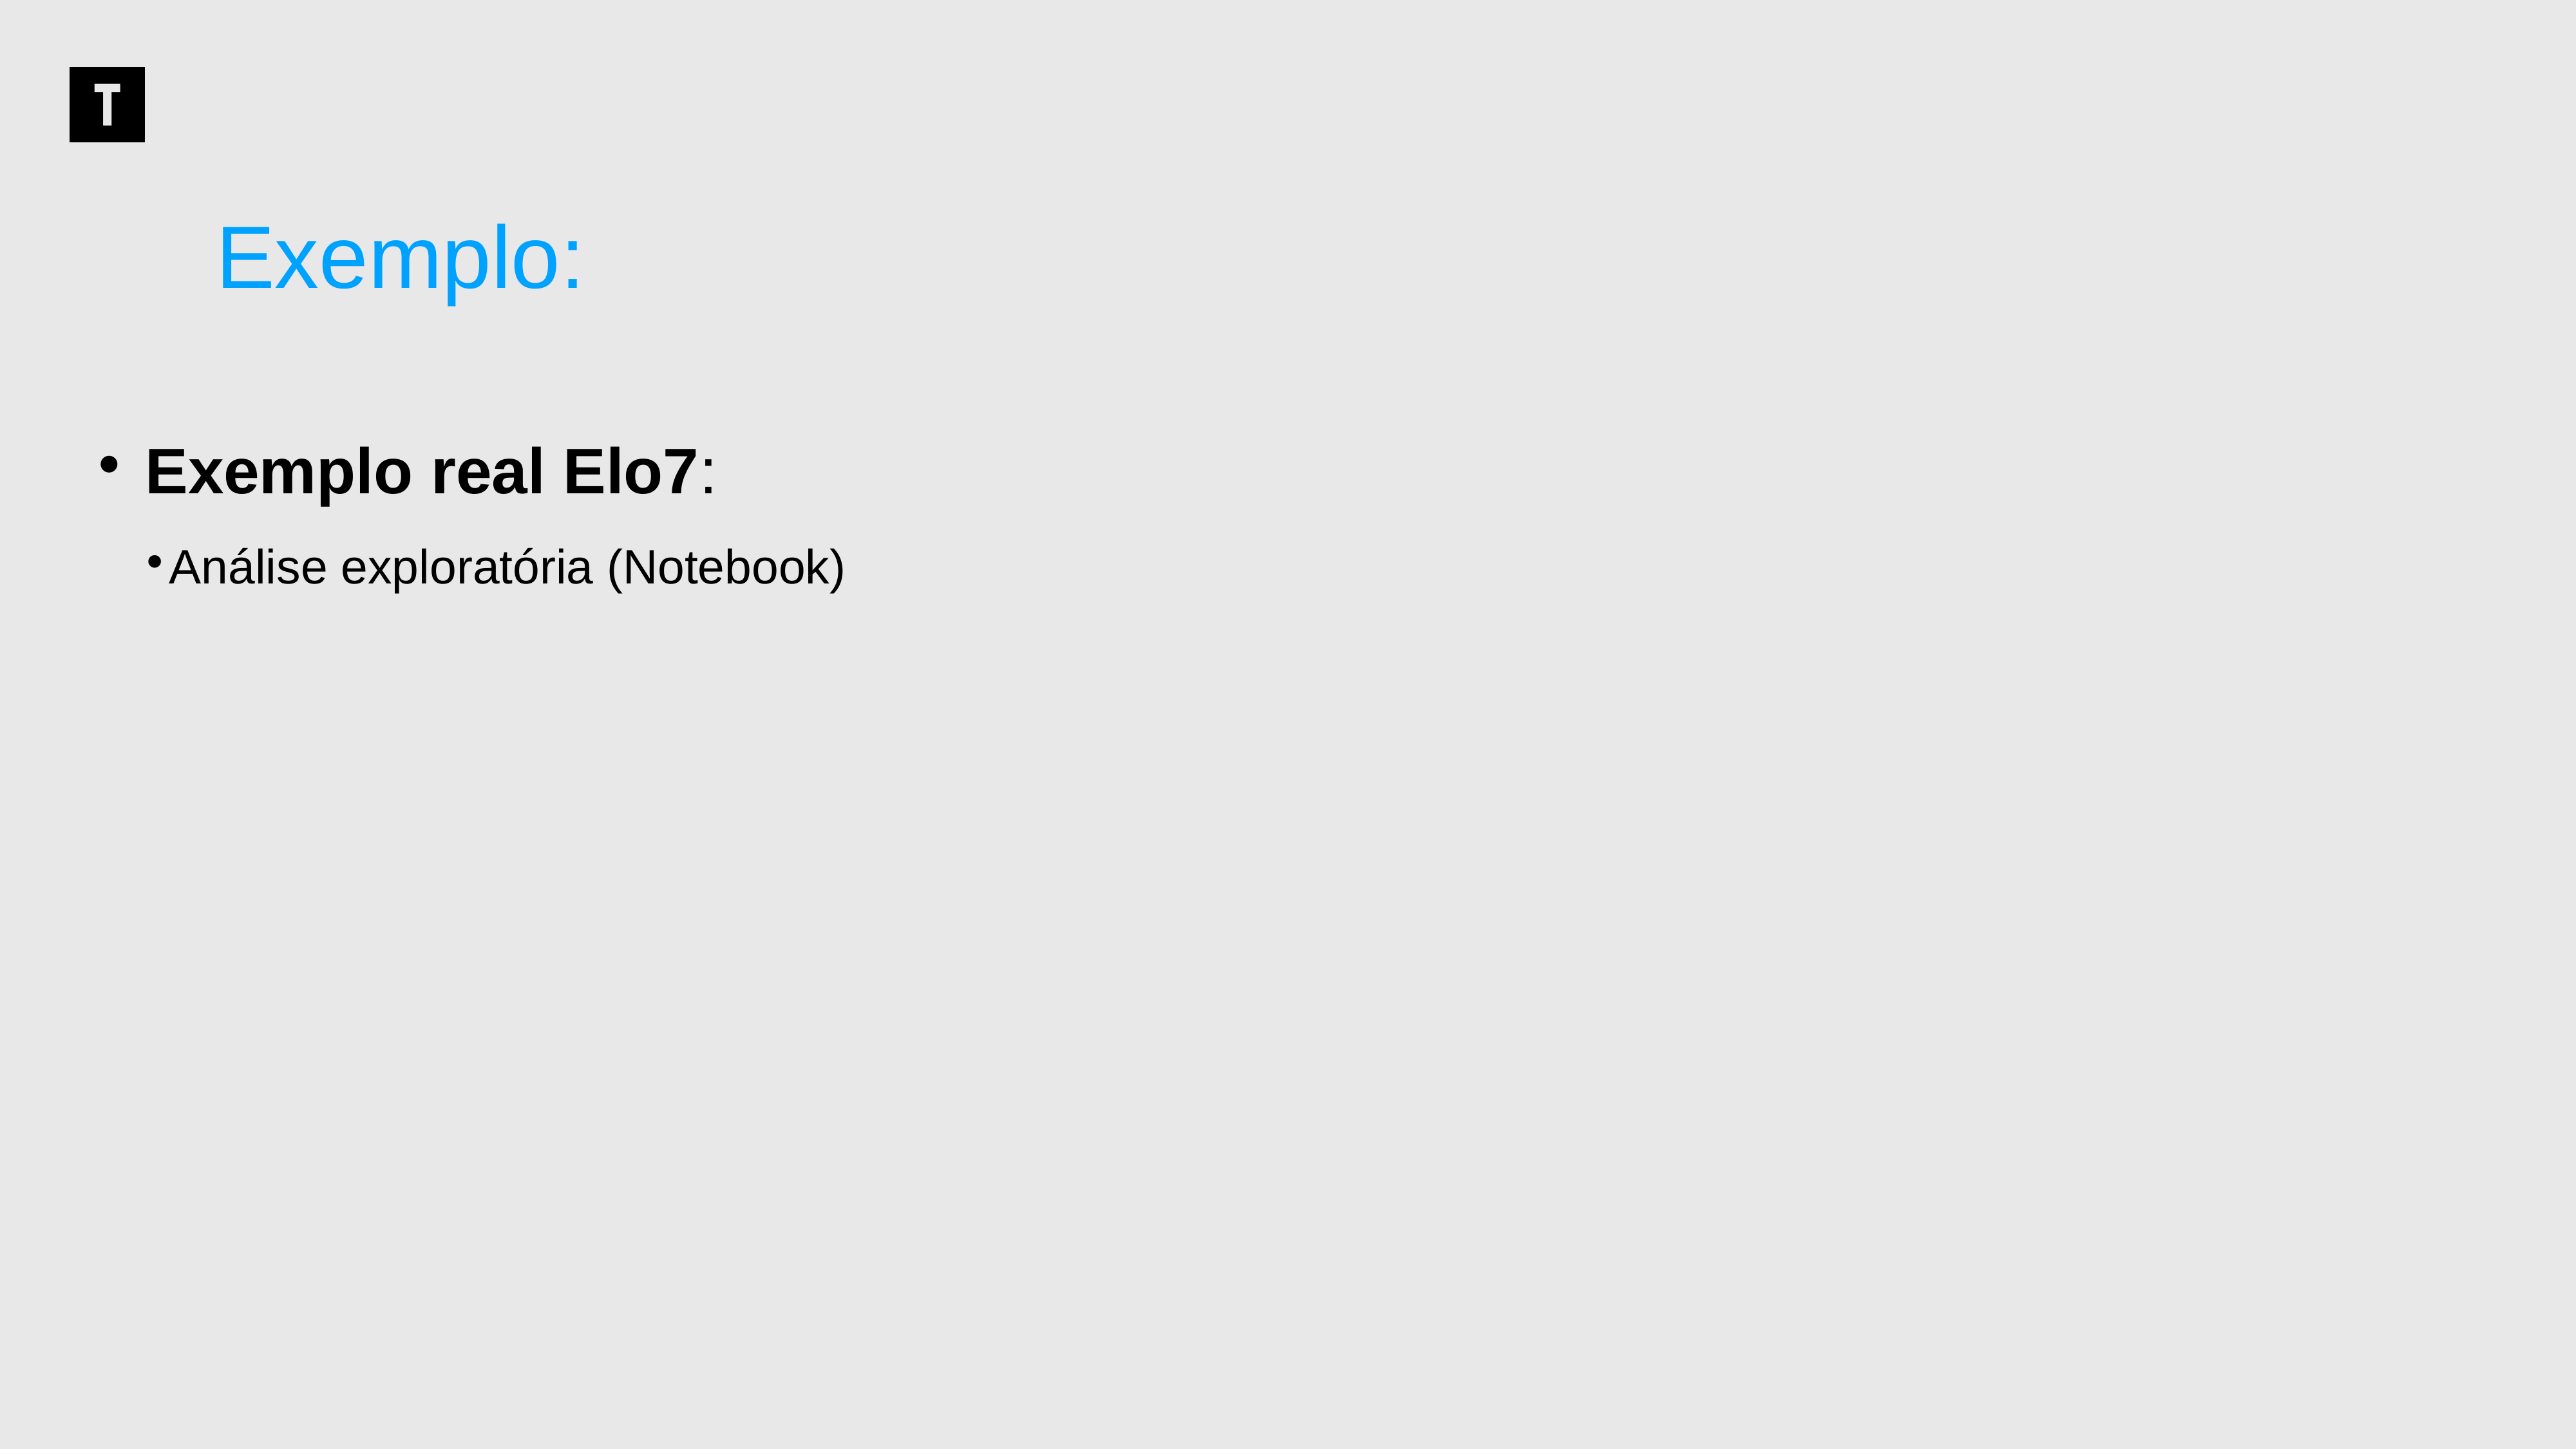

Exemplo:
 Exemplo real Elo7:
Análise exploratória (Notebook)